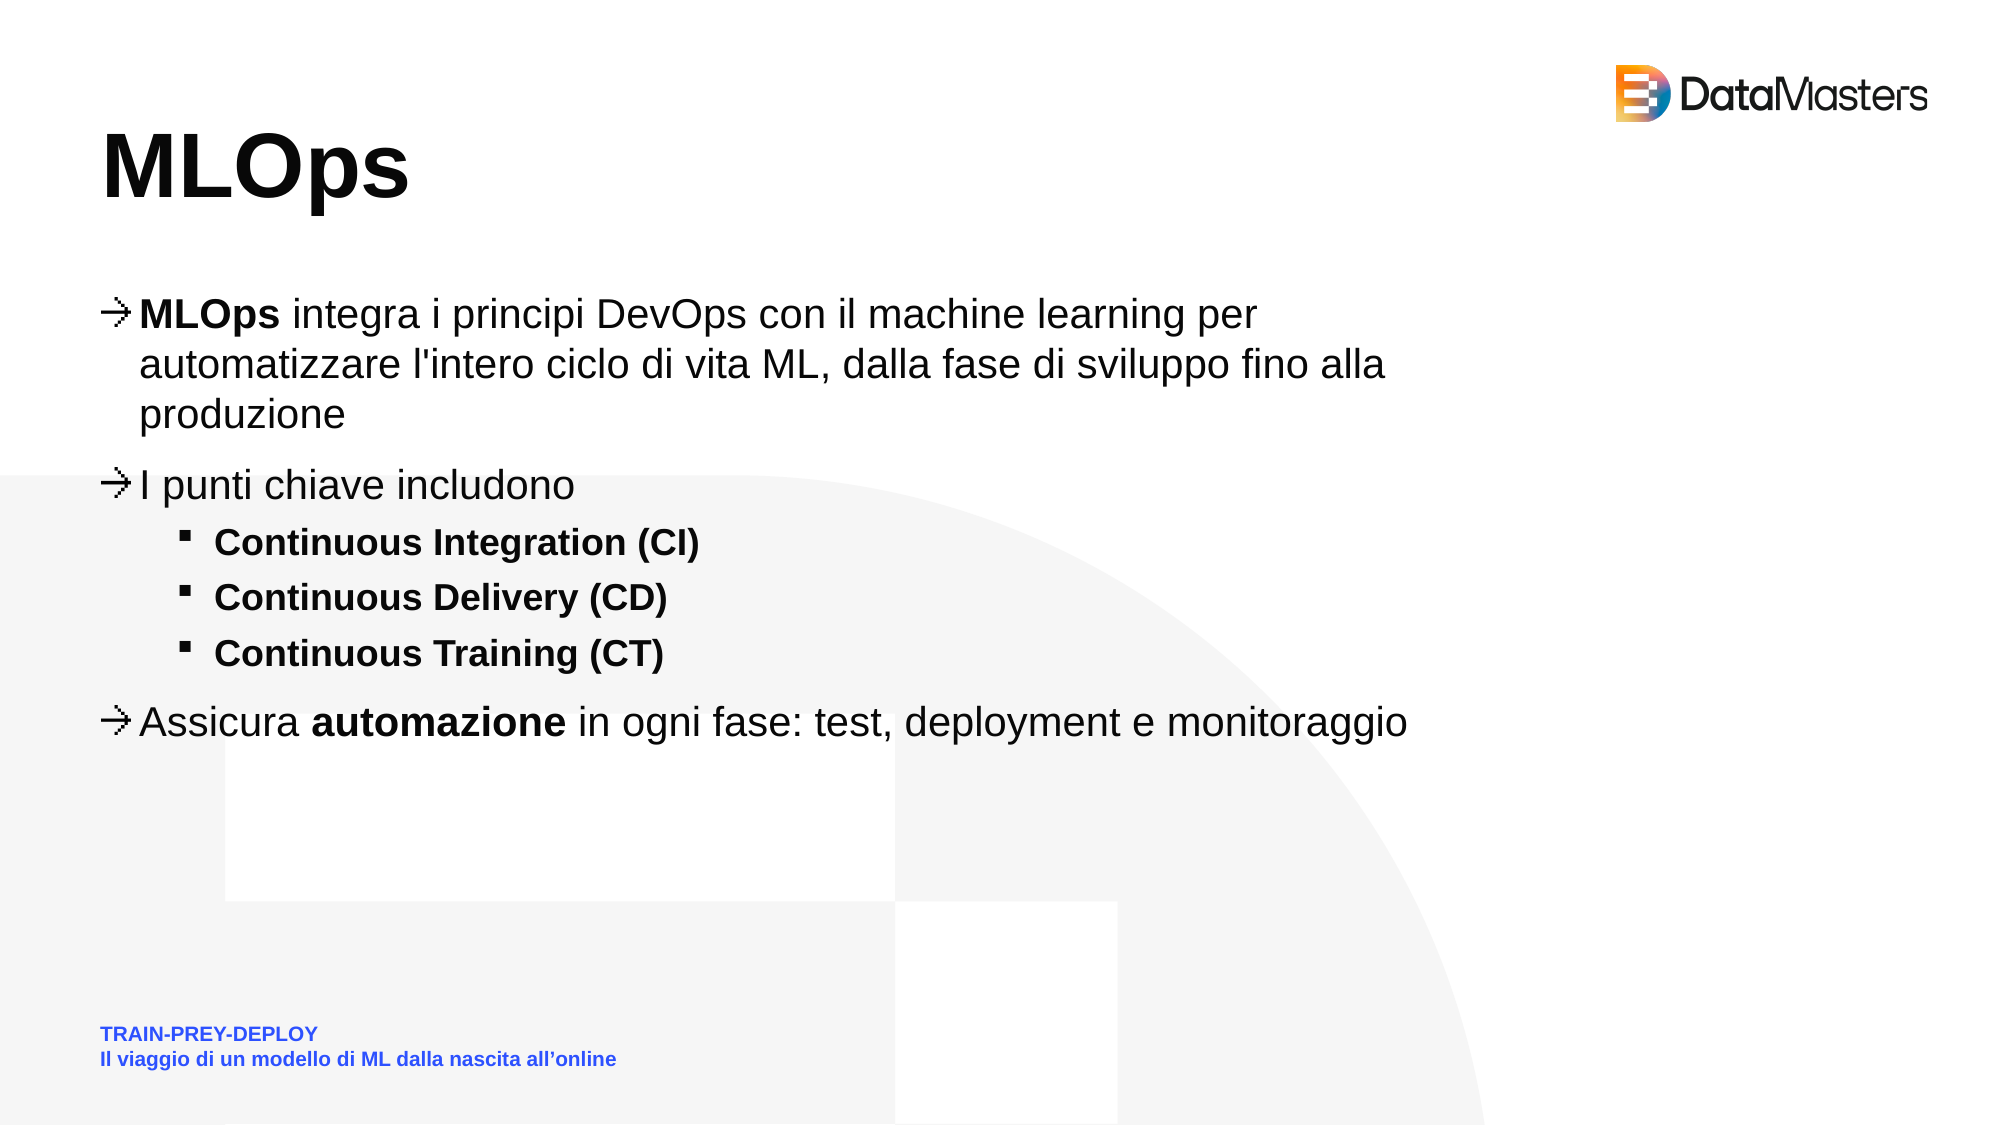

# MLOps
MLOps integra i principi DevOps con il machine learning per automatizzare l'intero ciclo di vita ML, dalla fase di sviluppo fino alla produzione
I punti chiave includono
Continuous Integration (CI)
Continuous Delivery (CD)
Continuous Training (CT)
Assicura automazione in ogni fase: test, deployment e monitoraggio